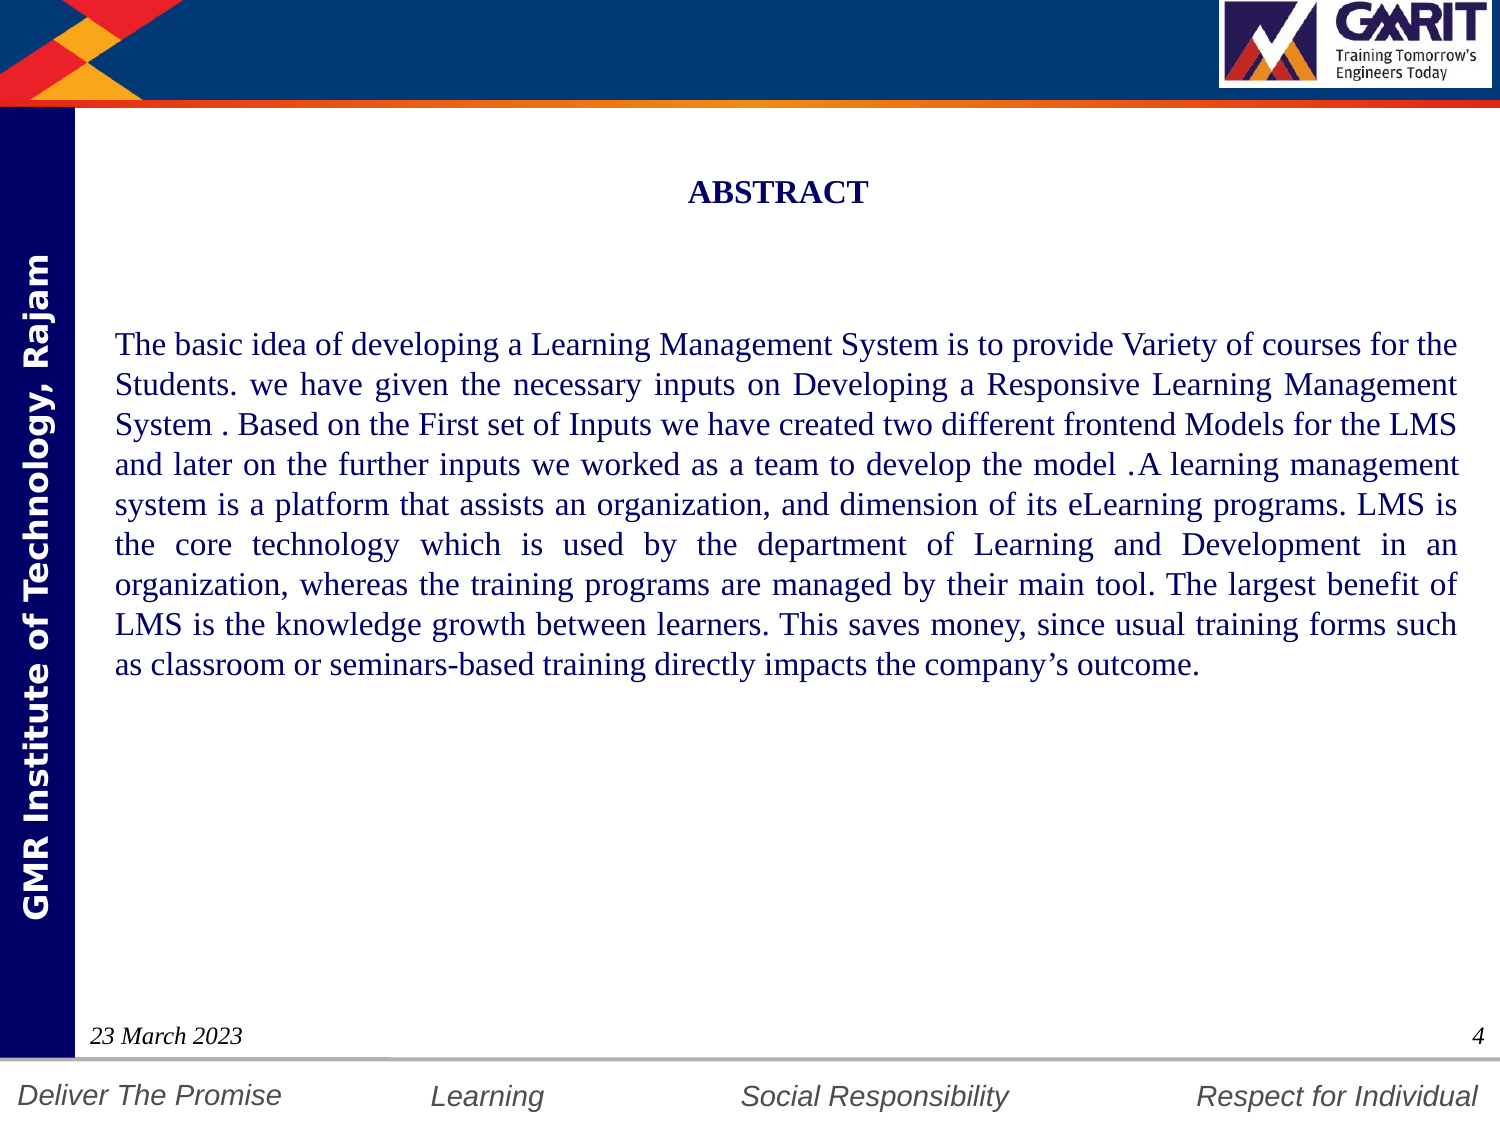

ABSTRACT

The basic idea of developing a Learning Management System is to provide Variety of courses for the Students. we have given the necessary inputs on Developing a Responsive Learning Management System . Based on the First set of Inputs we have created two different frontend Models for the LMS and later on the further inputs we worked as a team to develop the model .A learning management system is a platform that assists an organization, and dimension of its eLearning programs. LMS is the core technology which is used by the department of Learning and Development in an organization, whereas the training programs are managed by their main tool. The largest benefit of LMS is the knowledge growth between learners. This saves money, since usual training forms such as classroom or seminars-based training directly impacts the company’s outcome.

23 March 2023
4